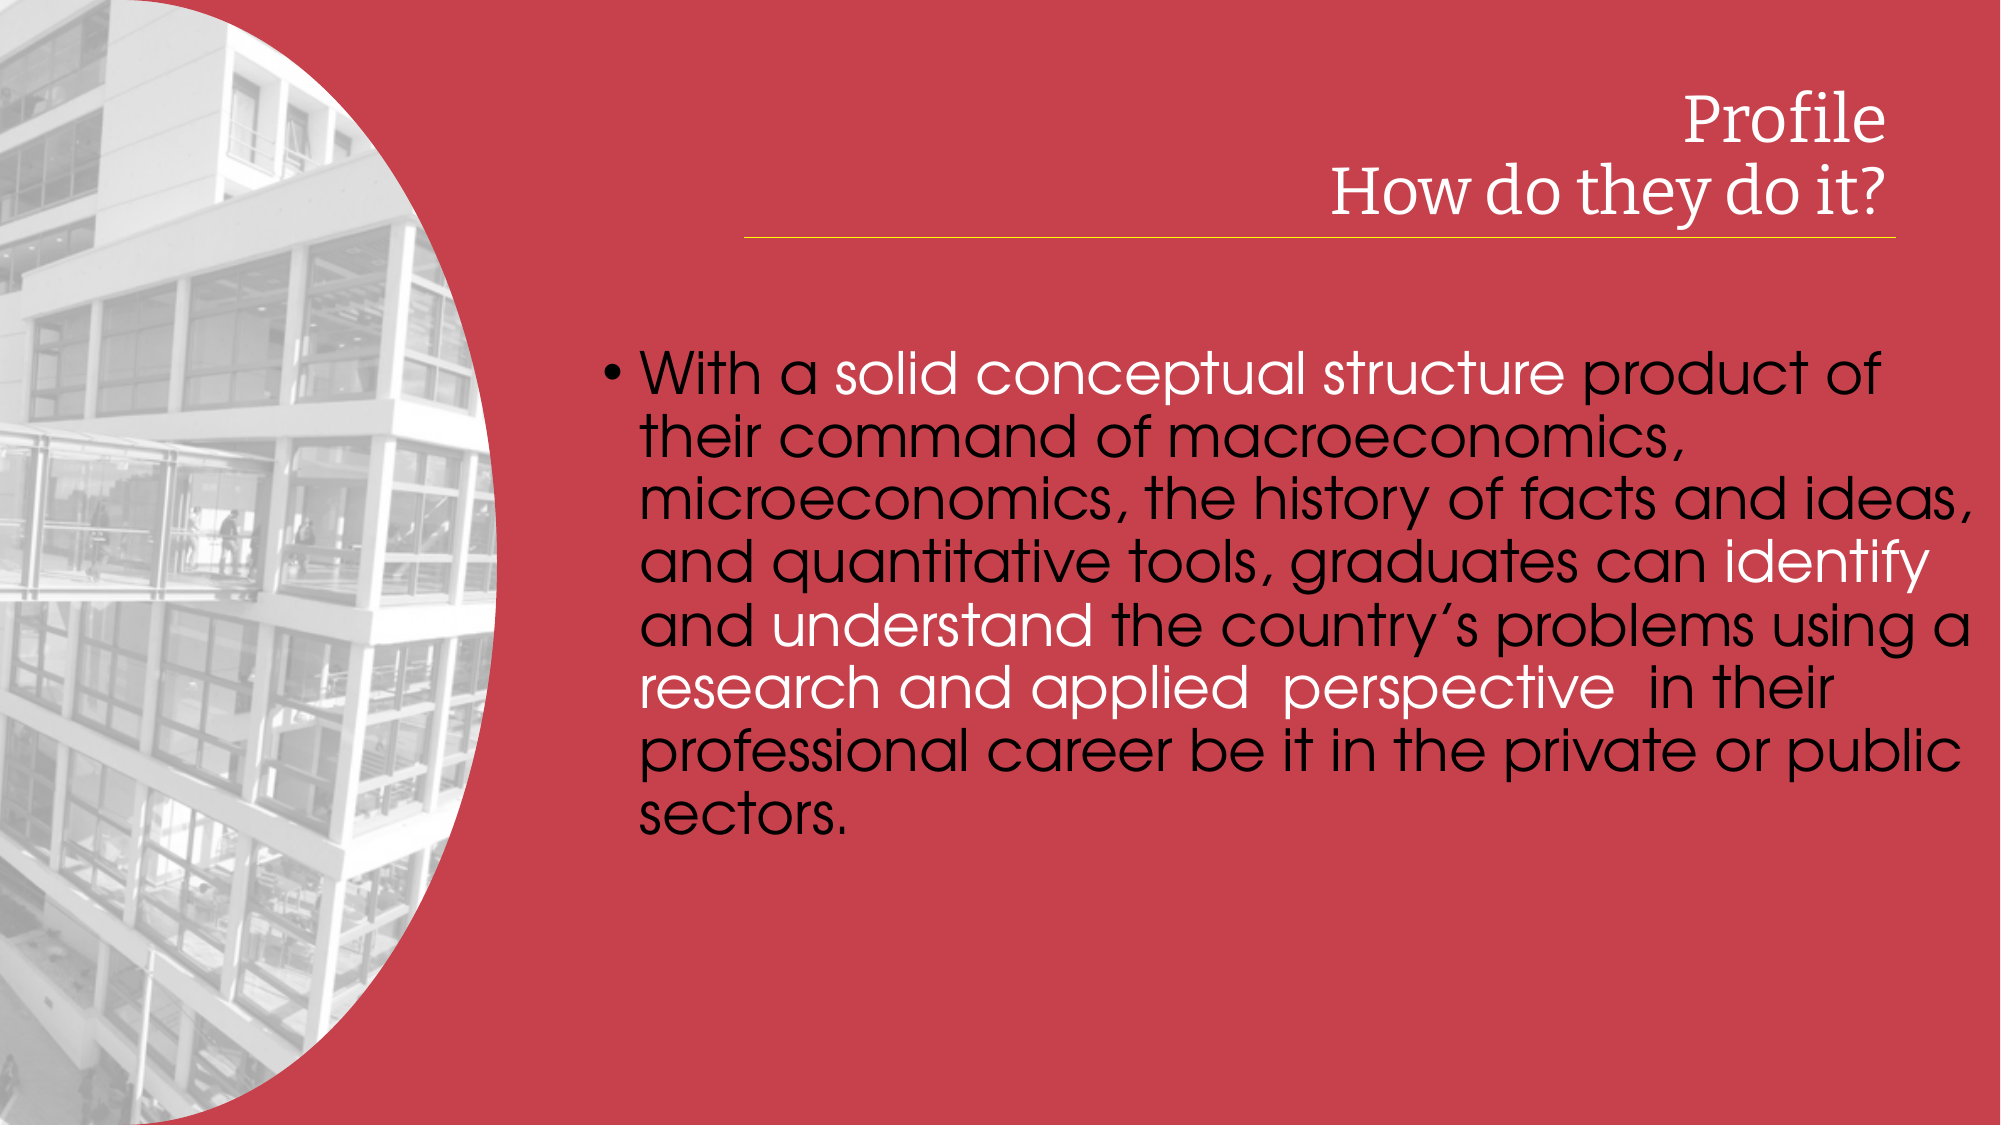

# Profile How do they do it?
With a solid conceptual structure product of their command of macroeconomics, microeconomics, the history of facts and ideas, and quantitative tools, graduates can identify and understand the country’s problems using a research and applied  perspective  in their professional career be it in the private or public sectors.